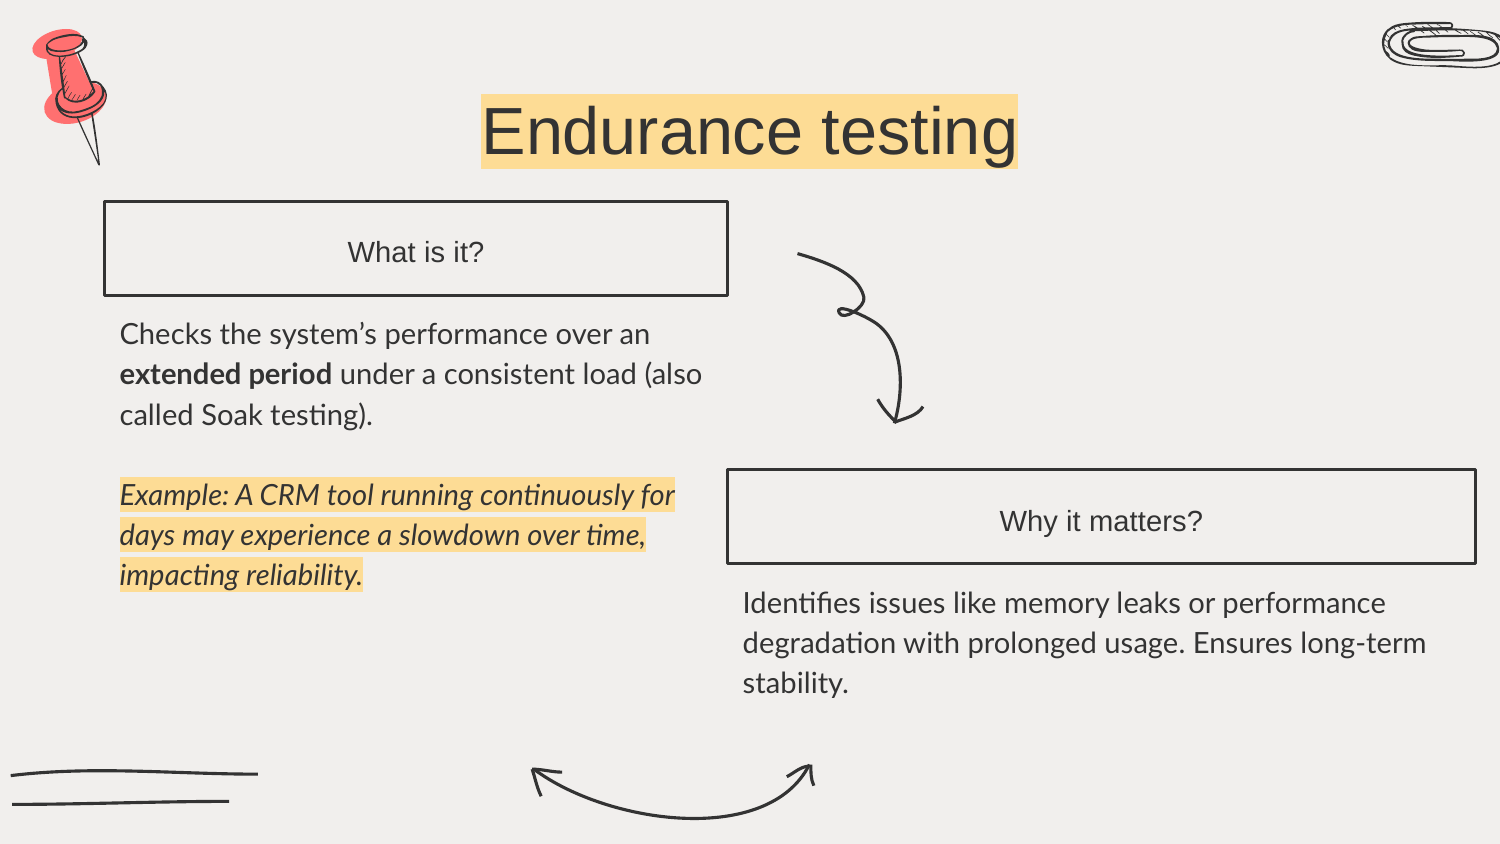

# Endurance testing
What is it?

Checks the system’s performance over an extended period under a consistent load (also called Soak testing).

Example: A CRM tool running continuously for days may experience a slowdown over time, impacting reliability.

Why it matters?
Identifies issues like memory leaks or performance degradation with prolonged usage. Ensures long-term stability.